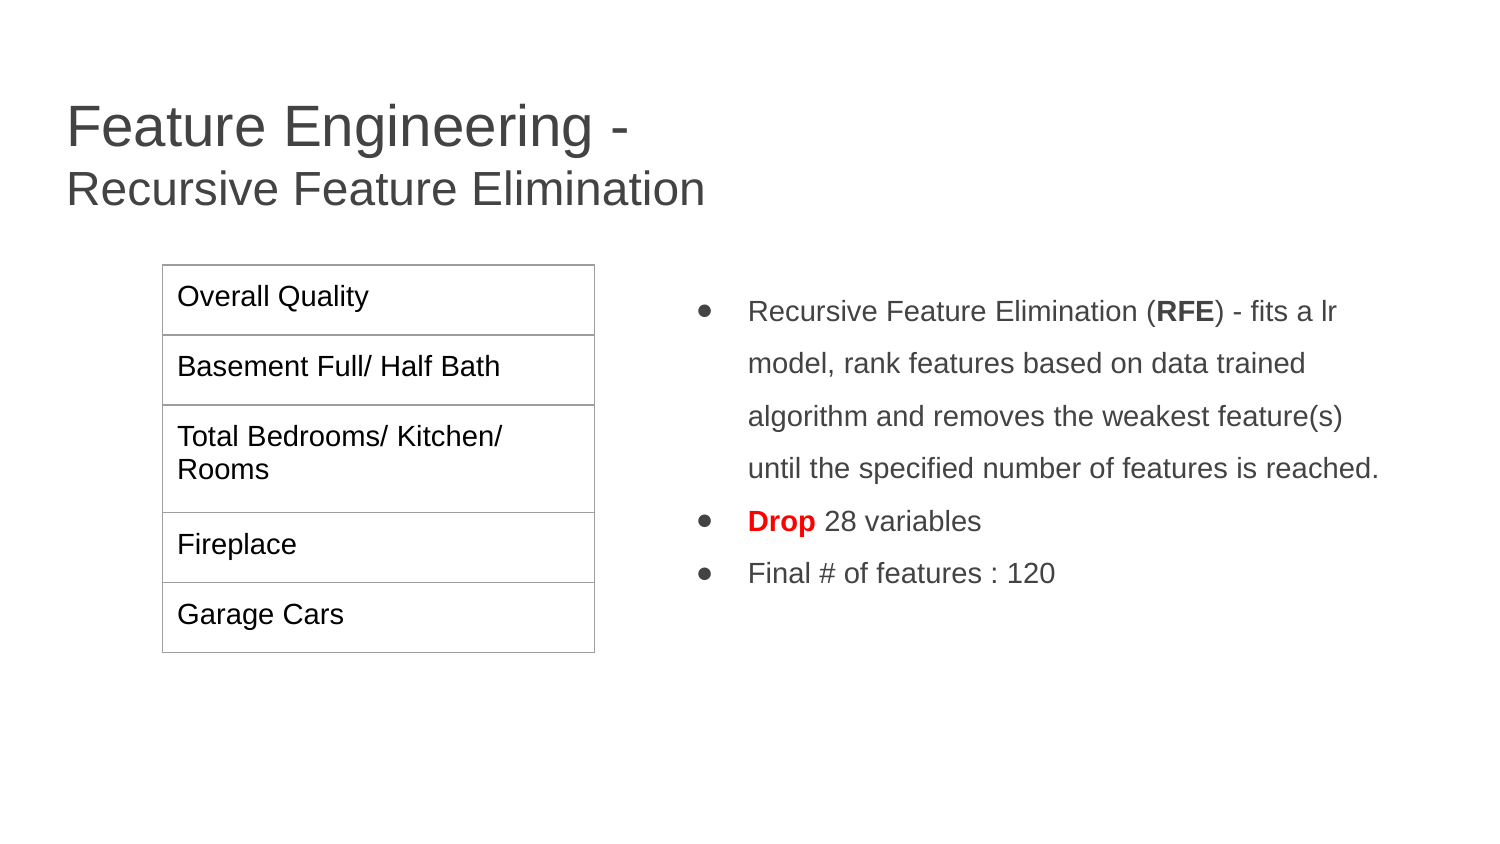

# Feature Engineering -
Recursive Feature Elimination
Recursive Feature Elimination (RFE) - fits a lr model, rank features based on data trained algorithm and removes the weakest feature(s) until the specified number of features is reached.
Drop 28 variables
Final # of features : 120

| Overall Quality |
| --- |
| Basement Full/ Half Bath |
| Total Bedrooms/ Kitchen/ Rooms |
| Fireplace |
| Garage Cars |